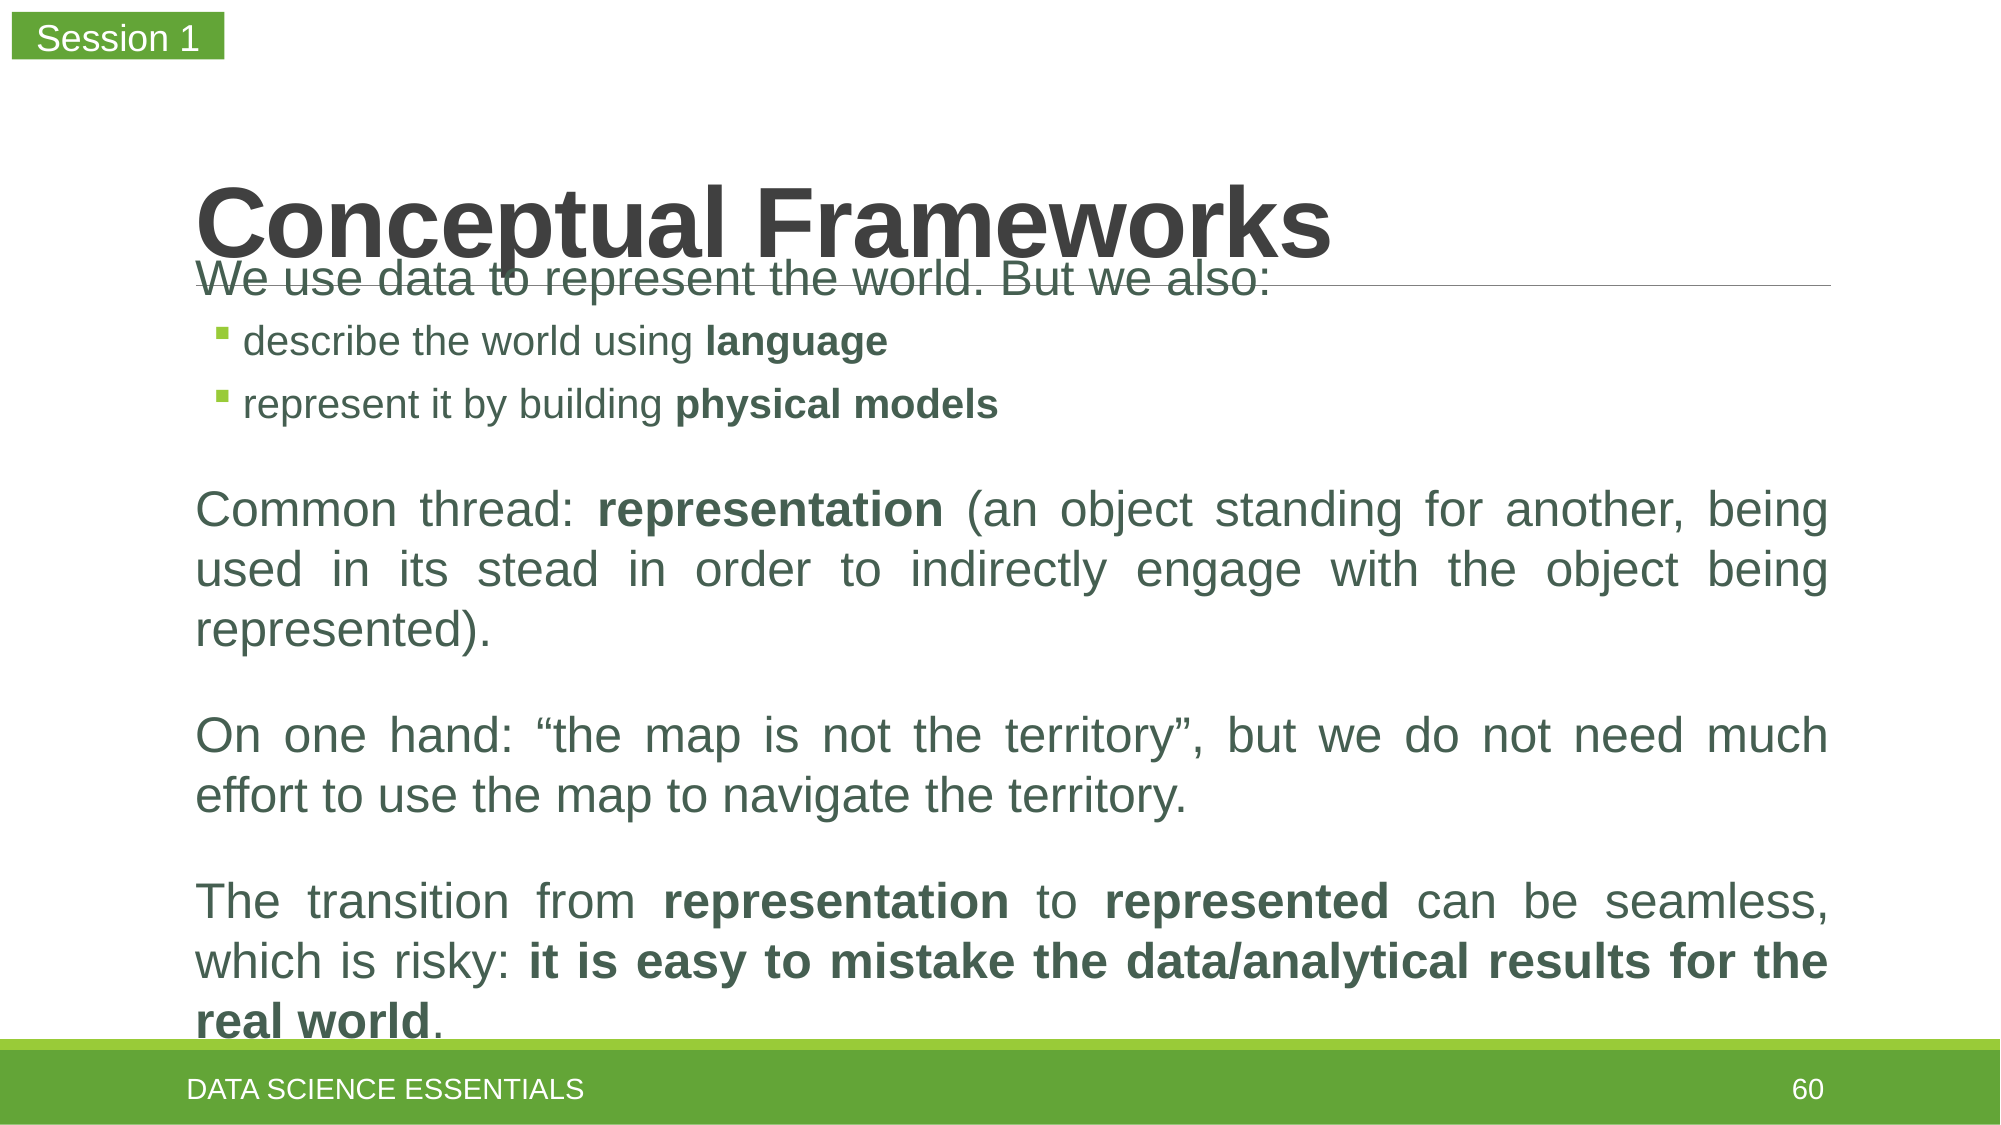

Session 1
# Conceptual Frameworks
We use data to represent the world. But we also:
describe the world using language
represent it by building physical models
Common thread: representation (an object standing for another, being used in its stead in order to indirectly engage with the object being represented).
On one hand: “the map is not the territory”, but we do not need much effort to use the map to navigate the territory.
The transition from representation to represented can be seamless, which is risky: it is easy to mistake the data/analytical results for the real world.
DATA SCIENCE ESSENTIALS
60